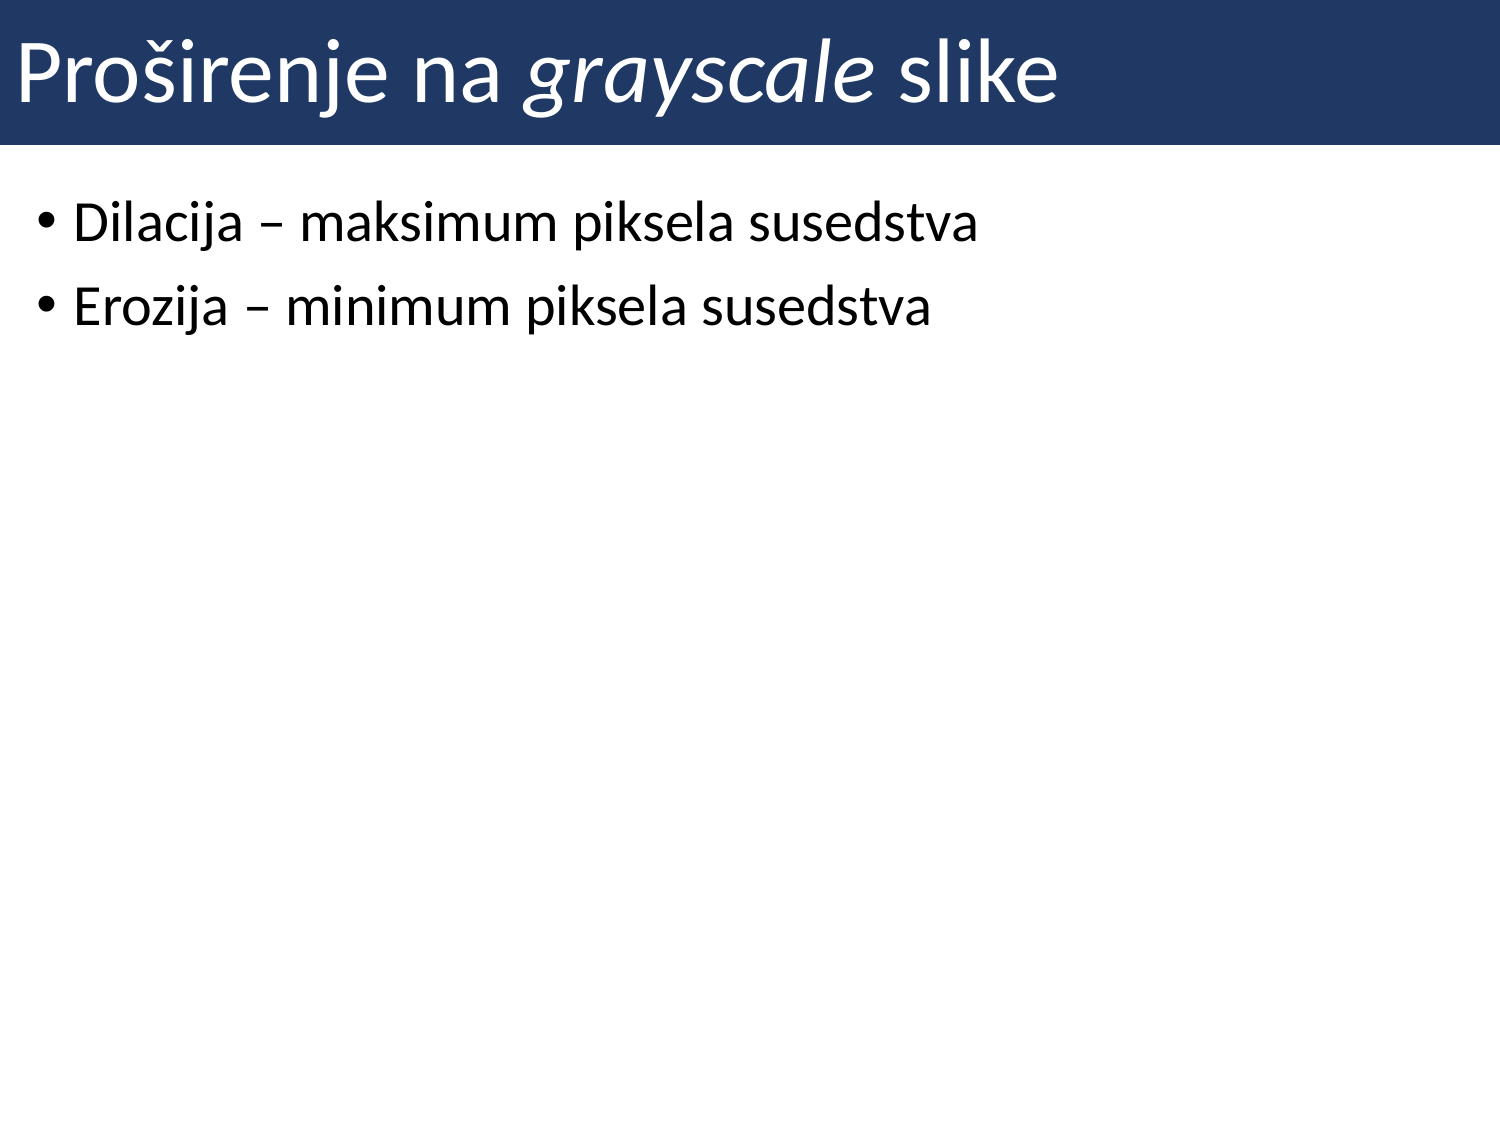

# Proširenje na grayscale slike
Dilacija – maksimum piksela susedstva
Erozija – minimum piksela susedstva